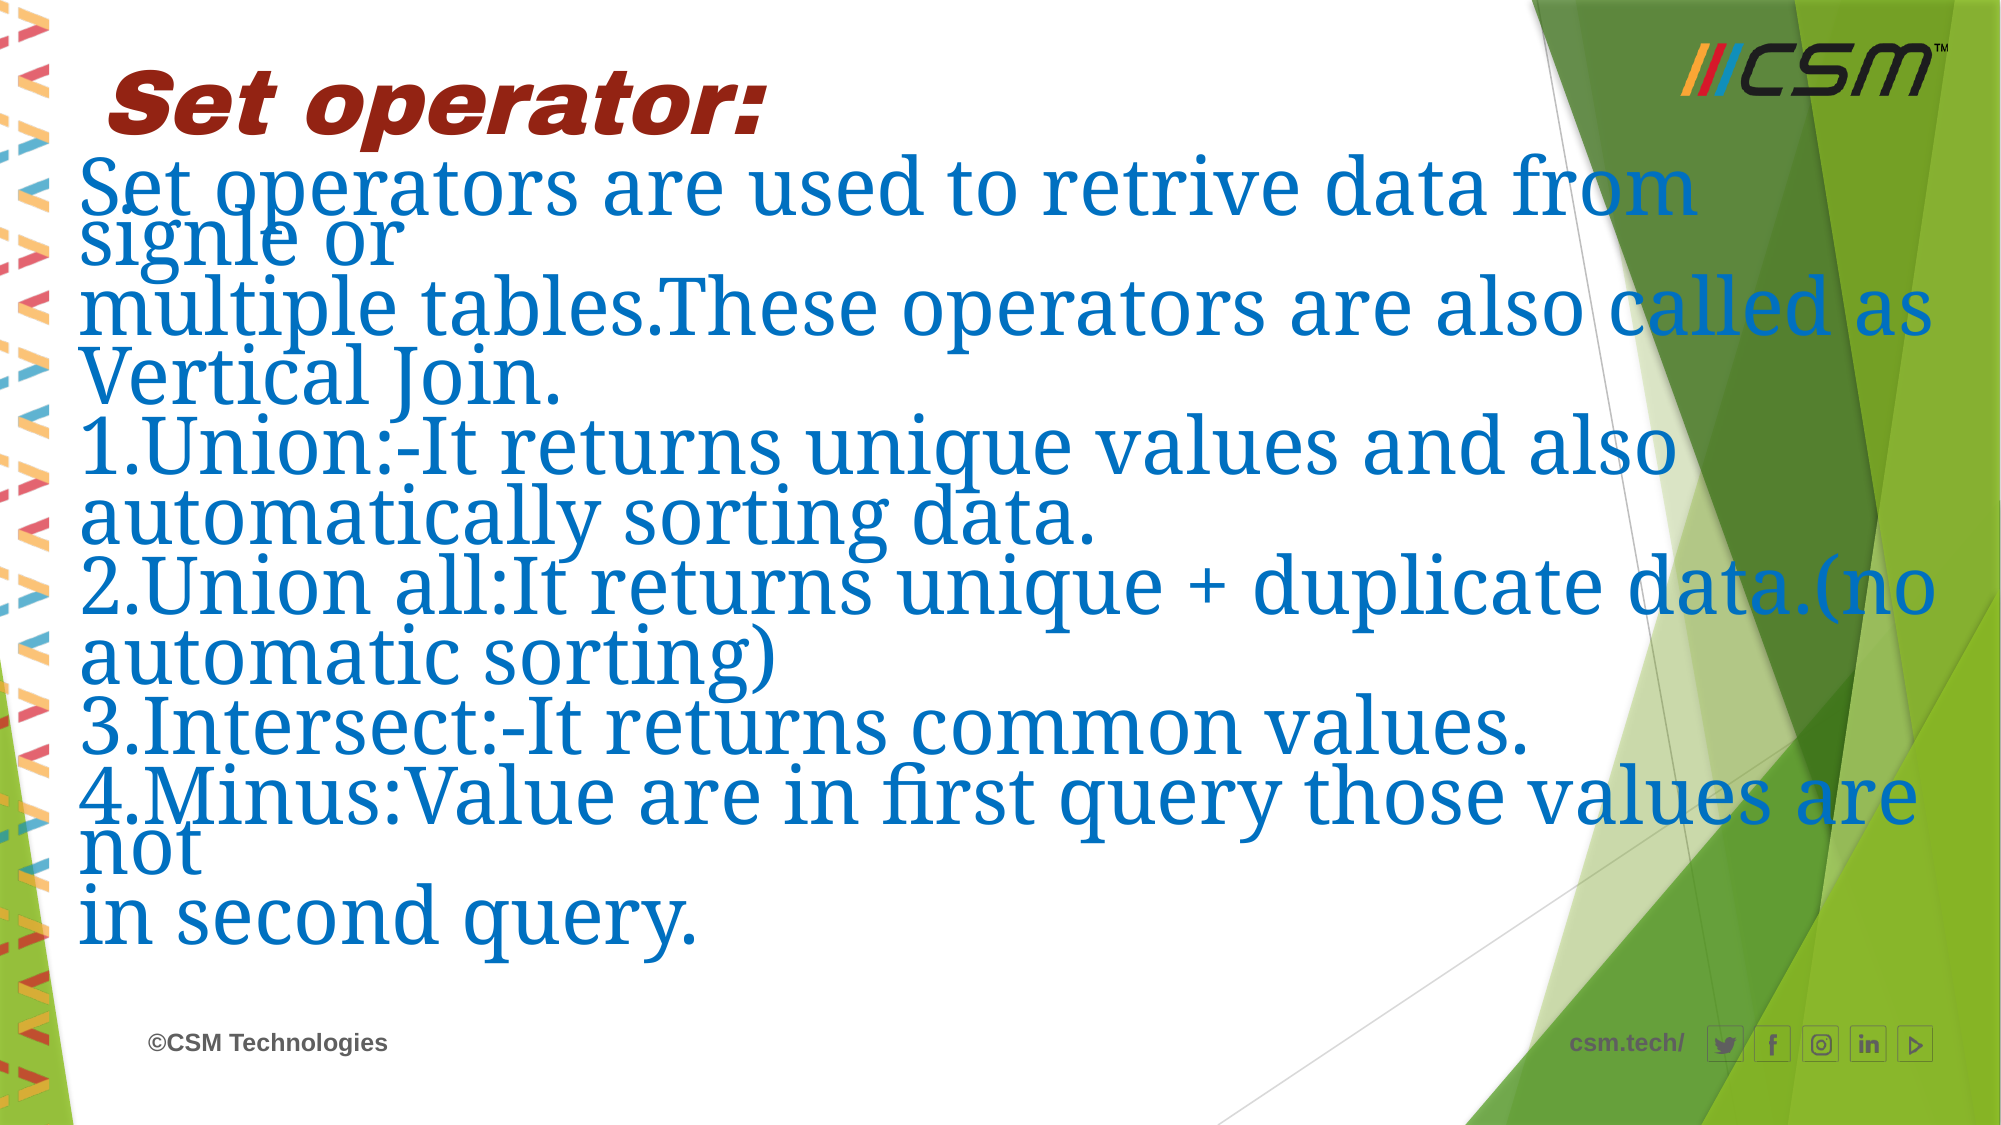

# Set operator:
Set operators are used to retrive data from signle or
multiple tables.These operators are also called as
Vertical Join.
1.Union:-It returns unique values and also
automatically sorting data.
2.Union all:It returns unique + duplicate data.(no
automatic sorting)
3.Intersect:-It returns common values.
4.Minus:Value are in first query those values are not
in second query.